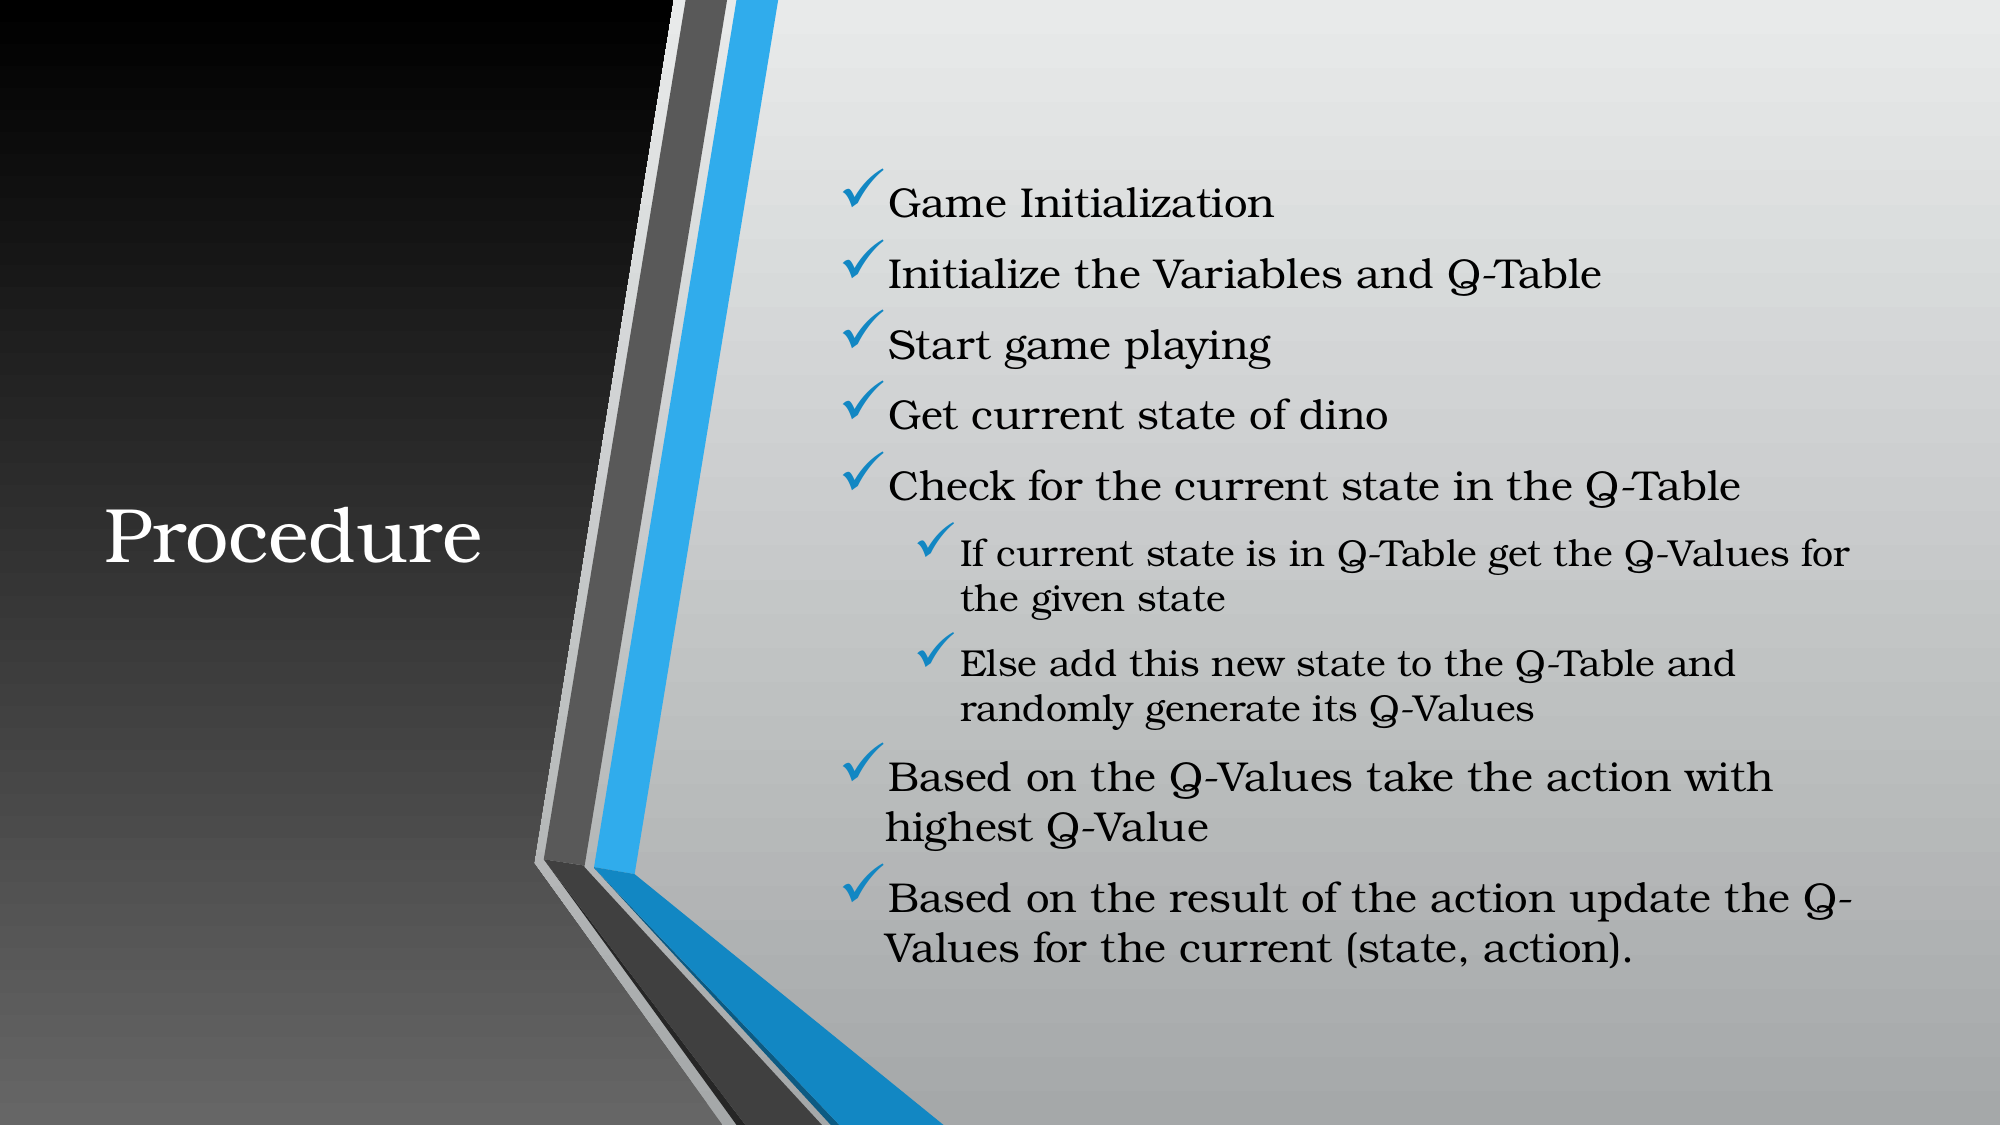

Game Initialization
Initialize the Variables and Q-Table
Start game playing
Get current state of dino
Check for the current state in the Q-Table
If current state is in Q-Table get the Q-Values for the given state
Else add this new state to the Q-Table and randomly generate its Q-Values
Based on the Q-Values take the action with highest Q-Value
Based on the result of the action update the Q-Values for the current (state, action).
# Procedure